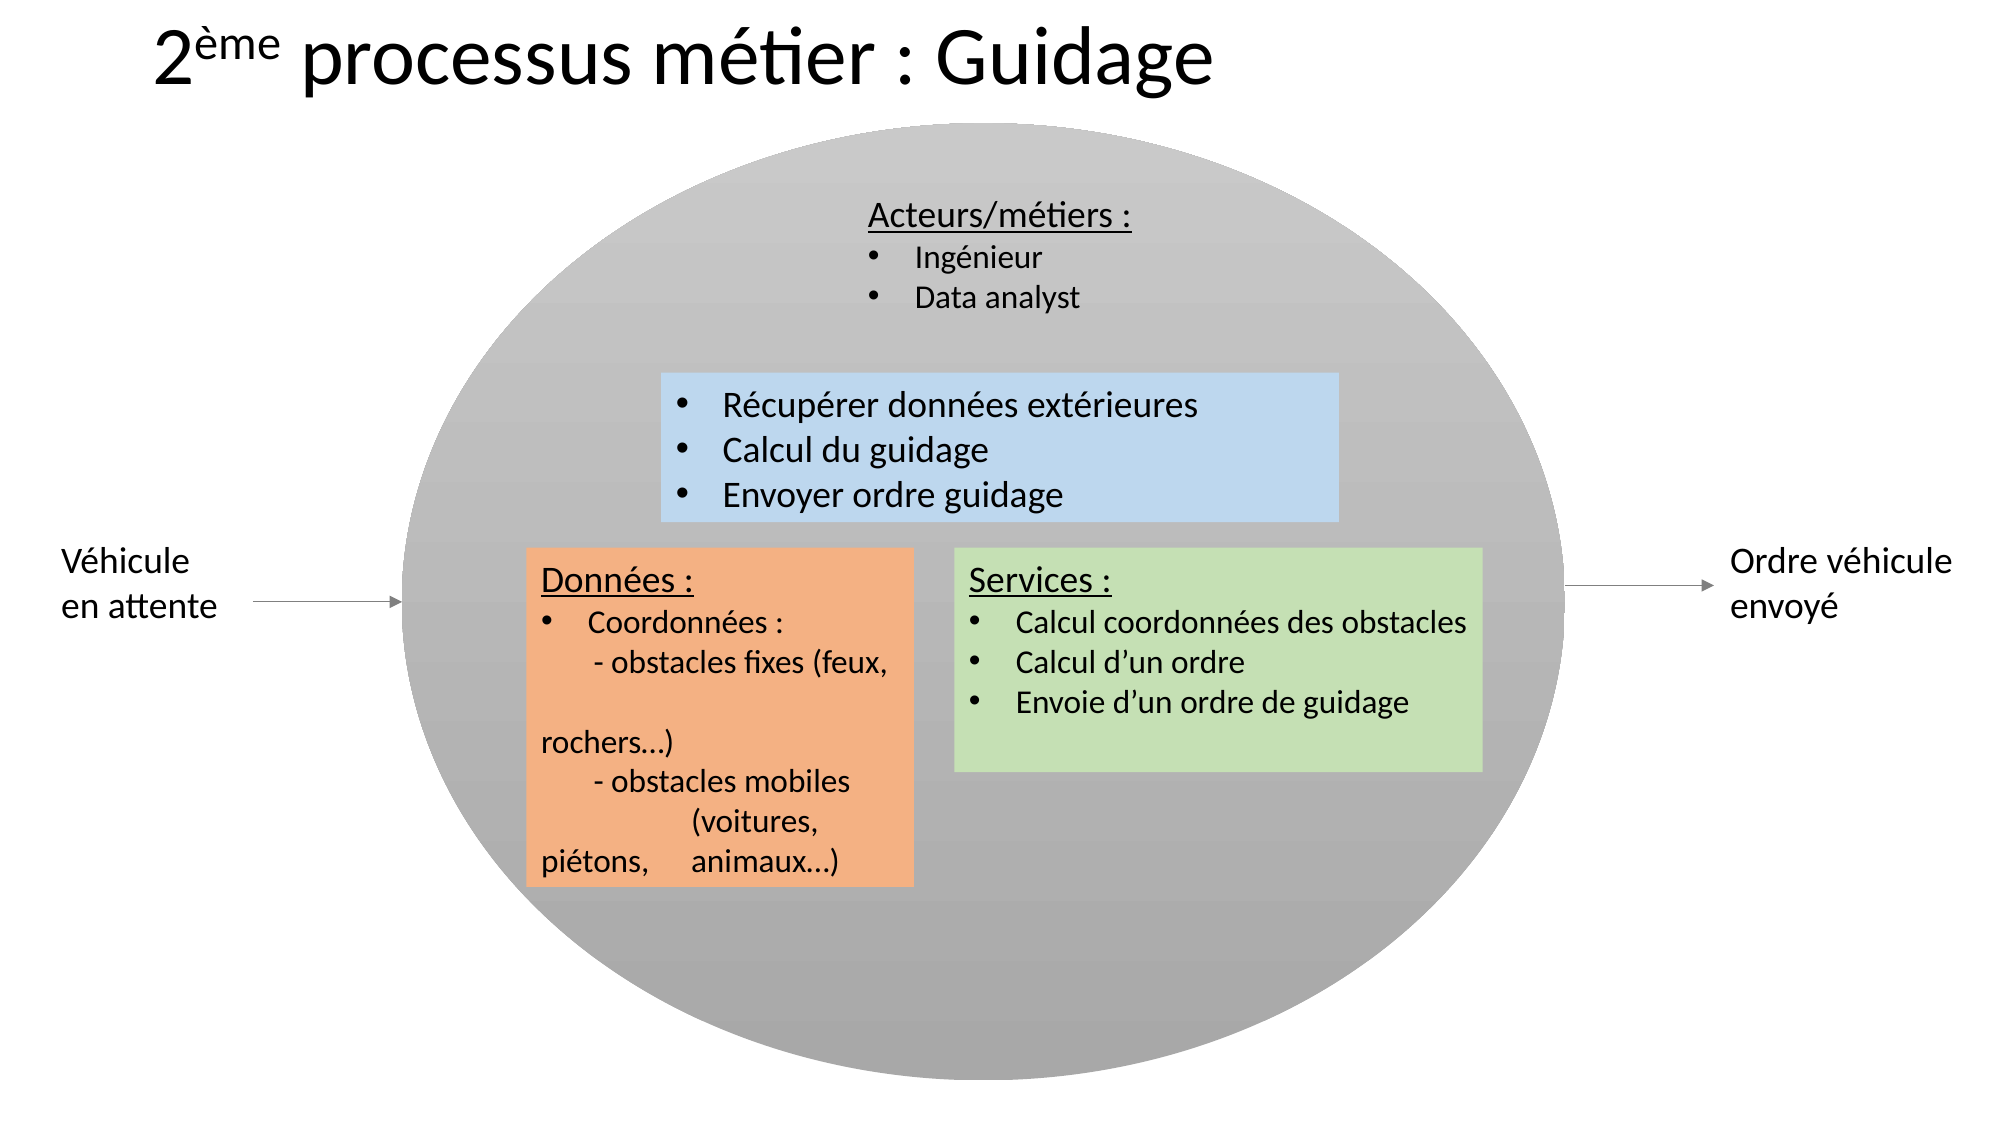

# 2ème processus métier : Guidage

Acteurs/métiers :
Ingénieur
Data analyst
Récupérer données extérieures
Calcul du guidage
Envoyer ordre guidage
Véhicule
en attente
Ordre véhicule
envoyé
Données :
Coordonnées :
       - obstacles fixes (feux,                                       	rochers…)
       - obstacles mobiles  	(voitures, 	piétons, 	animaux…)
Services :
Calcul coordonnées des obstacles
Calcul d’un ordre
Envoie d’un ordre de guidage